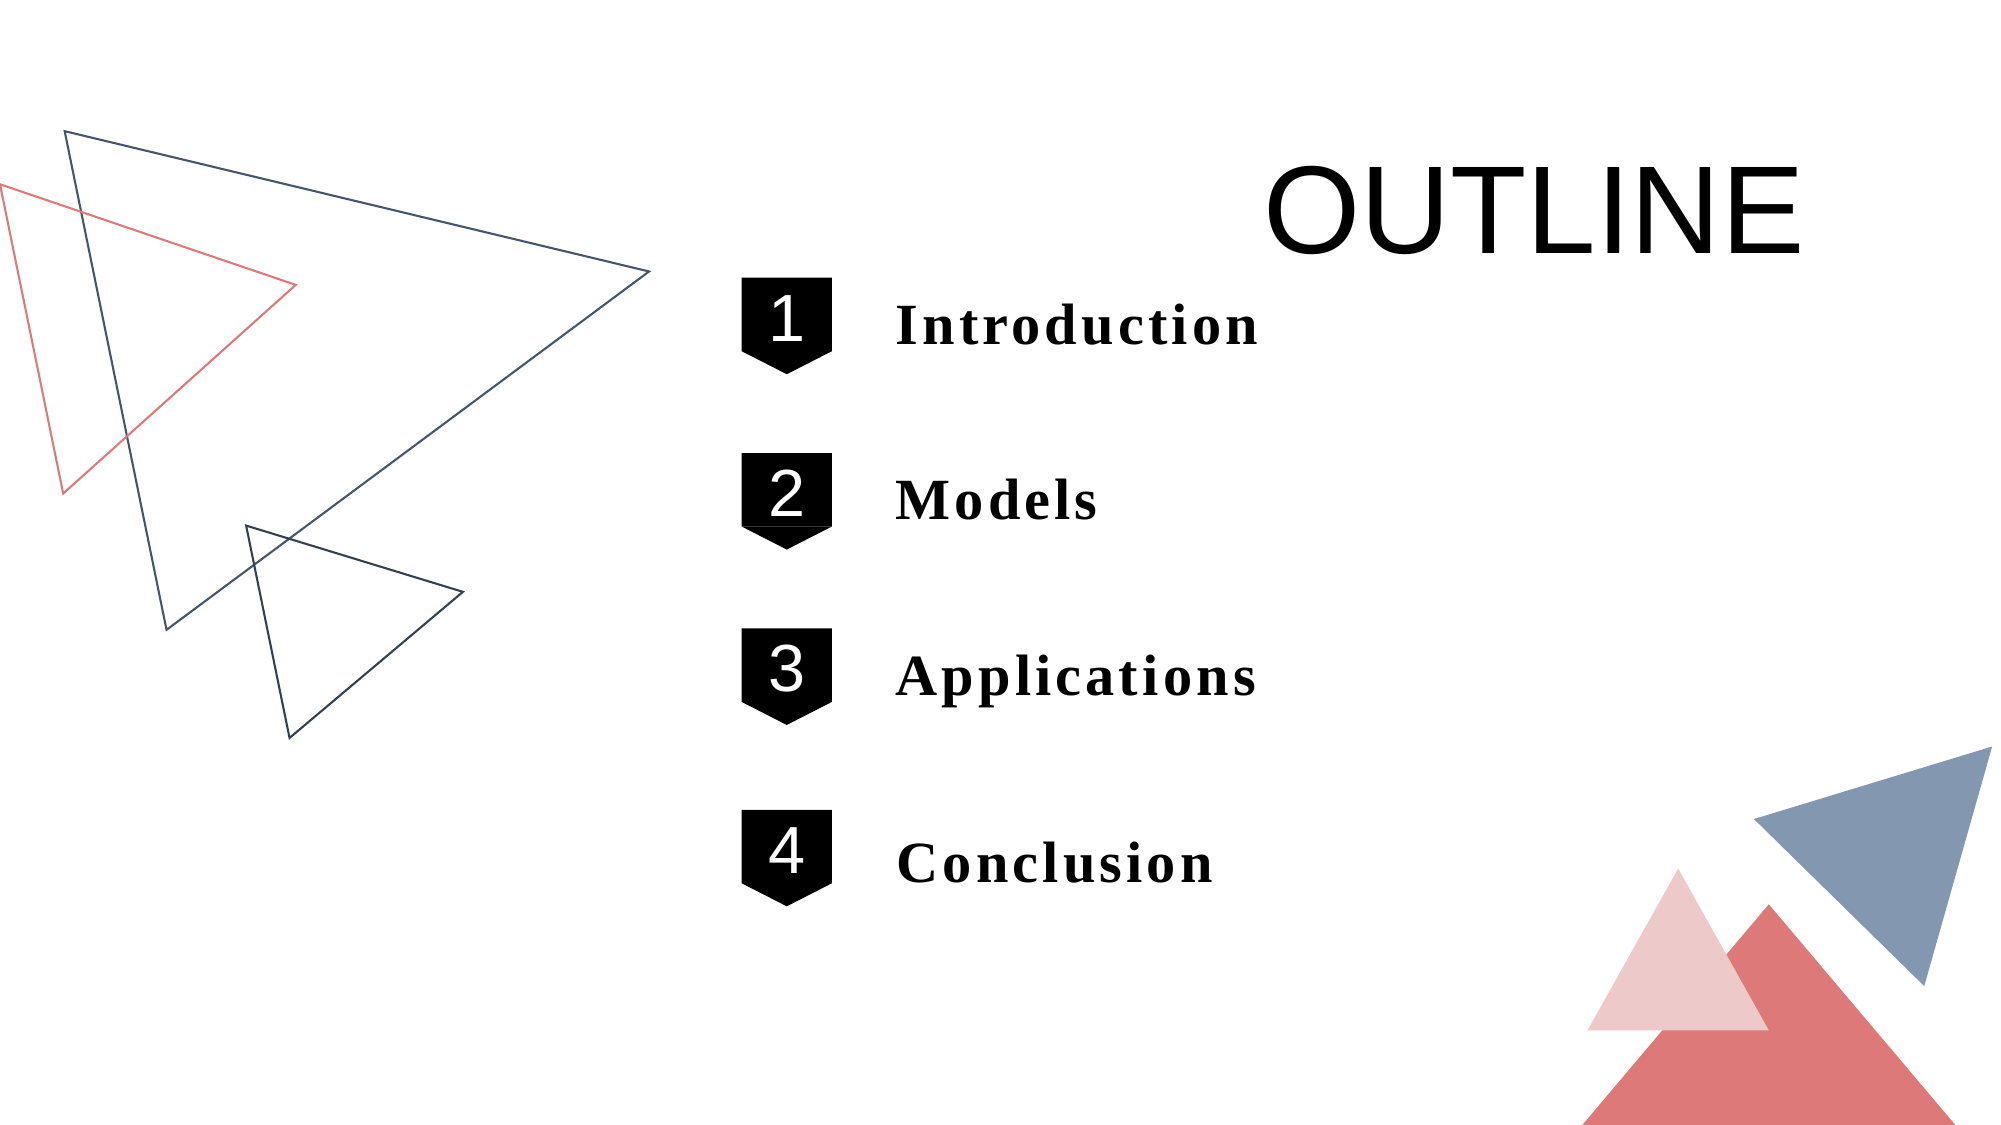

OUTLINE
1

Introduction
2

Models
3

Applications

4

Conclusion